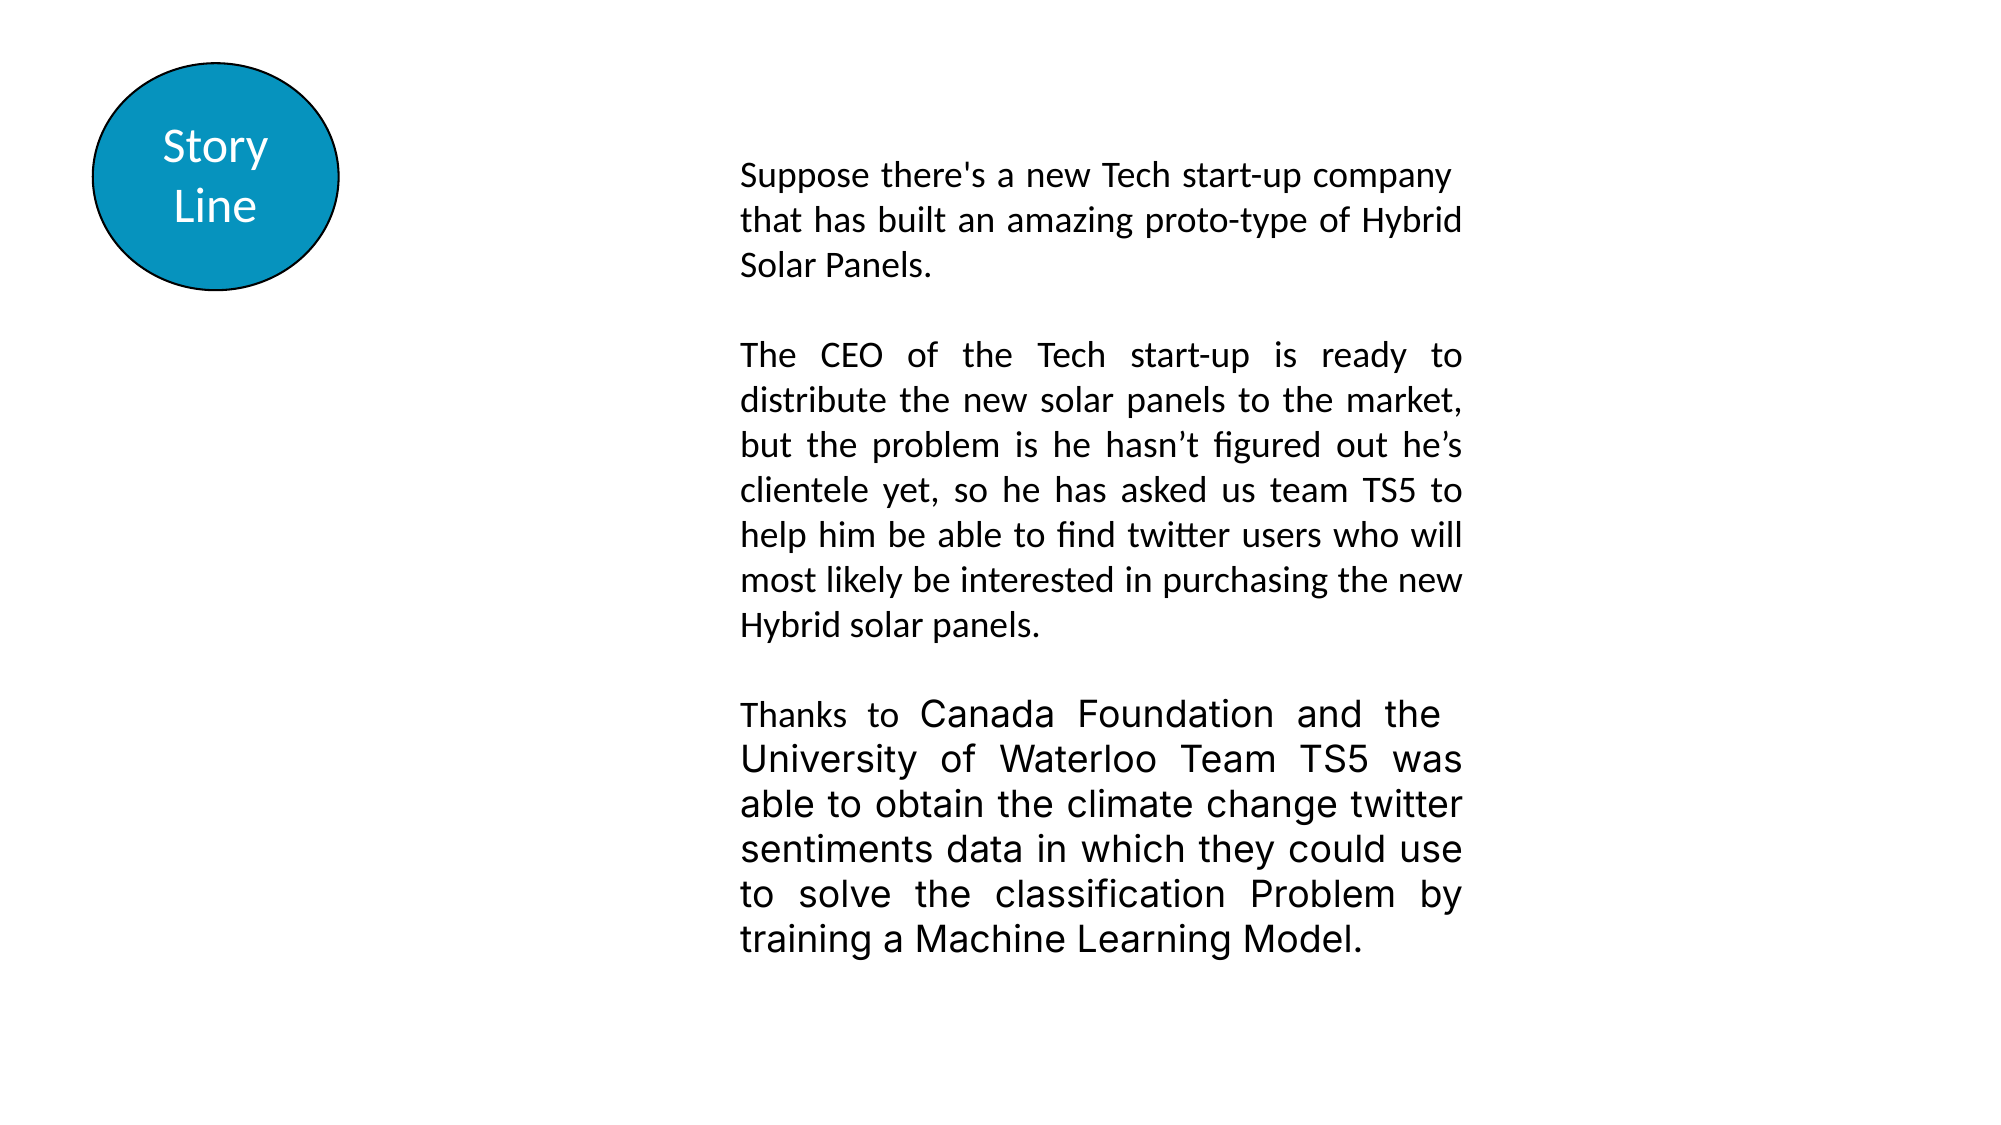

Story Line
Suppose there's a new Tech start-up company  that has built an amazing proto-type of Hybrid Solar Panels.

The CEO of the Tech start-up is ready to distribute the new solar panels to the market, but the problem is he hasn’t figured out he’s clientele yet, so he has asked us team TS5 to help him be able to find twitter users who will most likely be interested in purchasing the new Hybrid solar panels.

Thanks to Canada Foundation and the  University of Waterloo Team TS5 was able to obtain the climate change twitter sentiments data in which they could use to solve the classification Problem by training a Machine Learning Model.